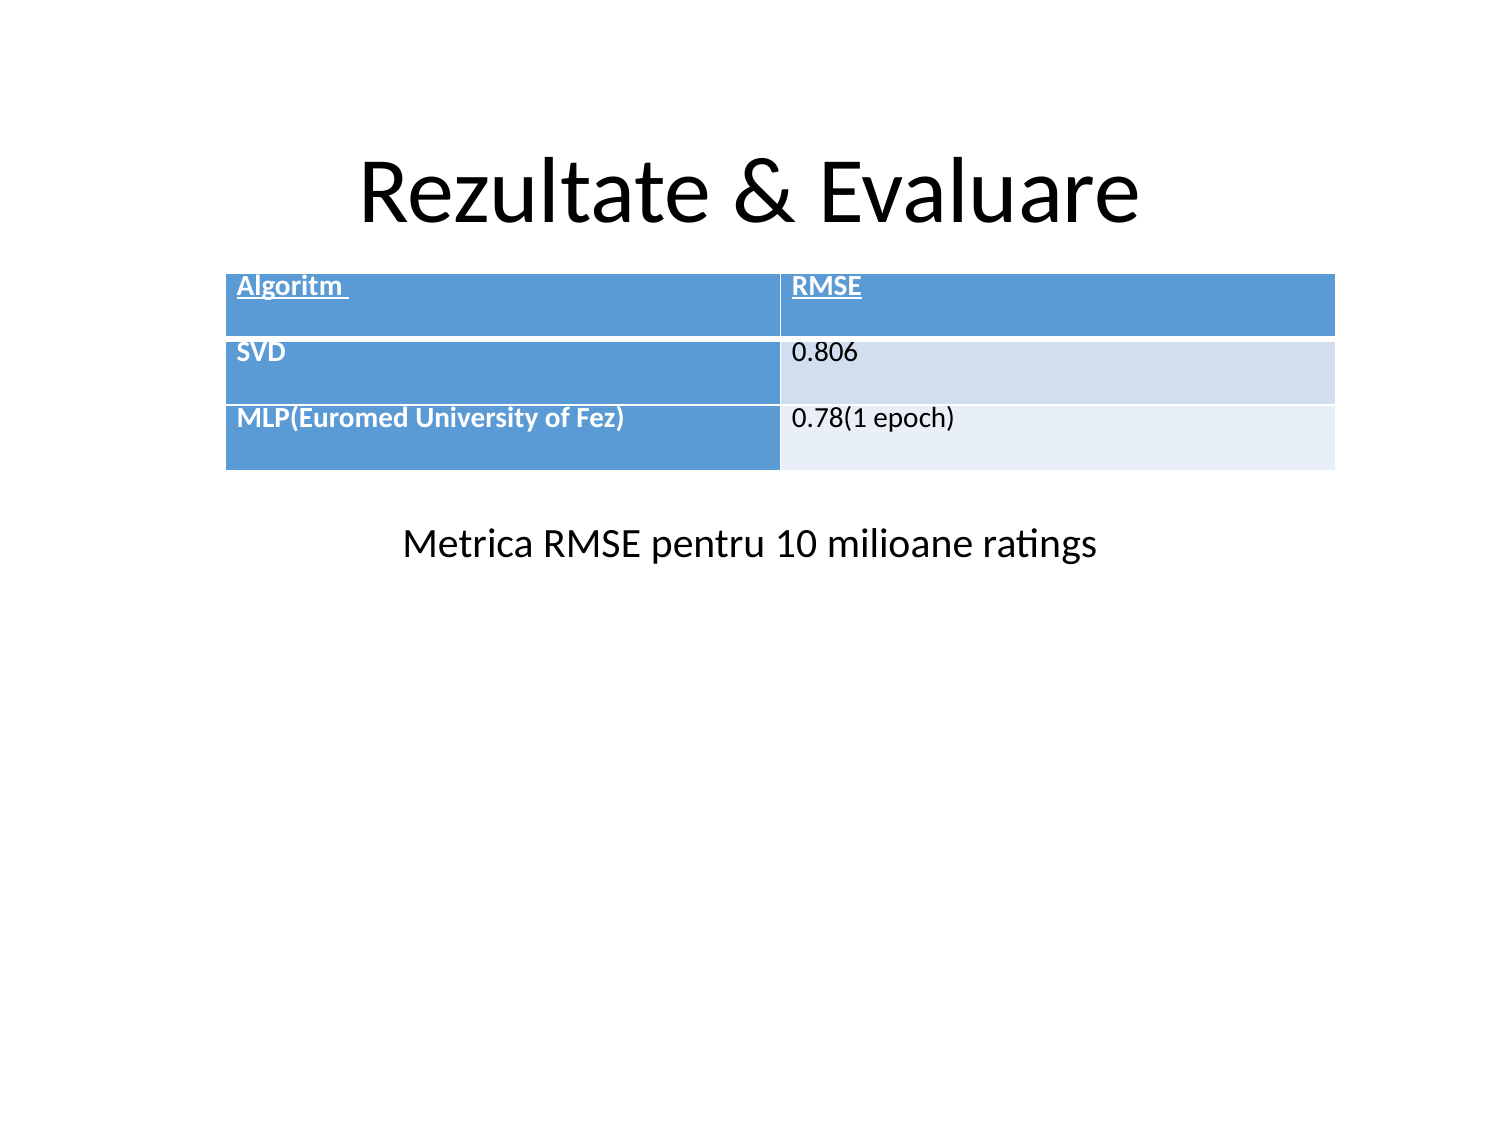

# Rezultate & Evaluare
| Algoritm | RMSE |
| --- | --- |
| SVD | 0.806 |
| MLP(Euromed University of Fez) | 0.78(1 epoch) |
Metrica RMSE pentru 10 milioane ratings